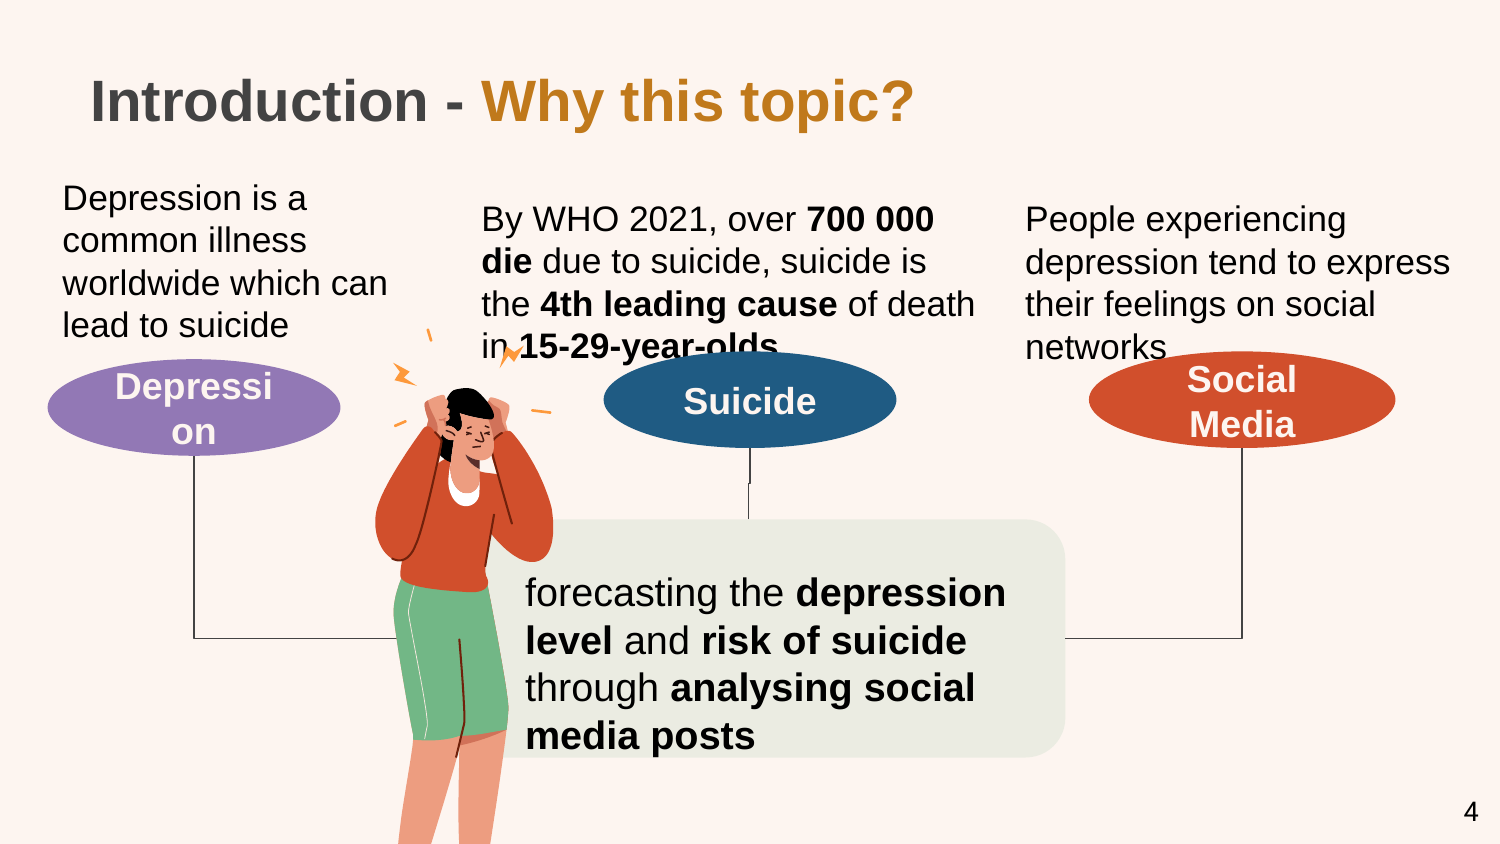

# Introduction - Why this topic?
Depression is a common illness worldwide which can lead to suicide
By WHO 2021, over 700 000 die due to suicide, suicide is the 4th leading cause of death in 15-29-year-olds

People experiencing depression tend to express their feelings on social networks

Suicide
Social Media
Depression

forecasting the depression level and risk of suicide through analysing social media posts
4